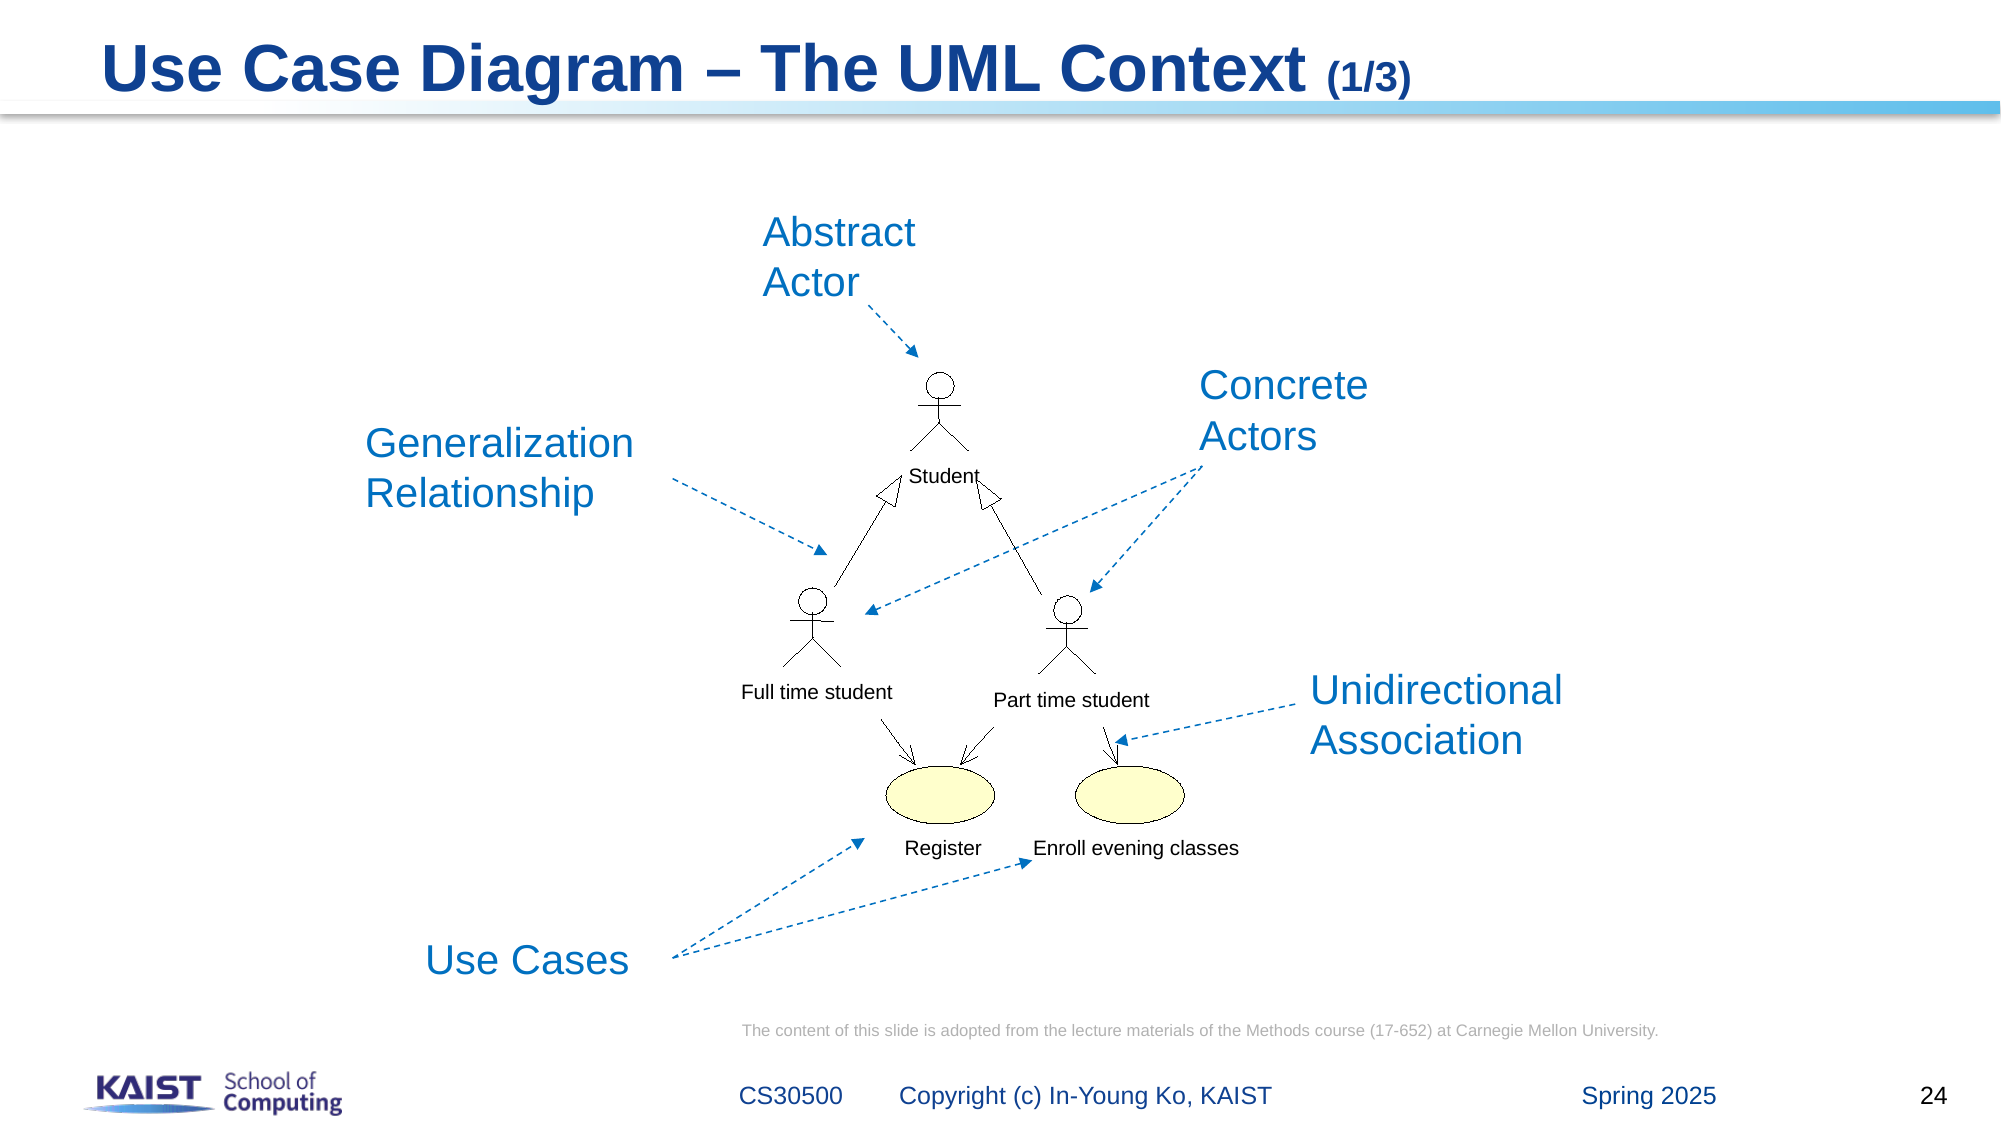

# Use Case Diagram – The UML Context (1/3)
Abstract Actor

Concrete Actors

Student

Full time student
Part time student

Register
Enroll evening classes
Generalization Relationship

Unidirectional Association

Use Cases
The content of this slide is adopted from the lecture materials of the Methods course (17-652) at Carnegie Mellon University.
Spring 2025
CS30500        Copyright (c) In-Young Ko, KAIST
24